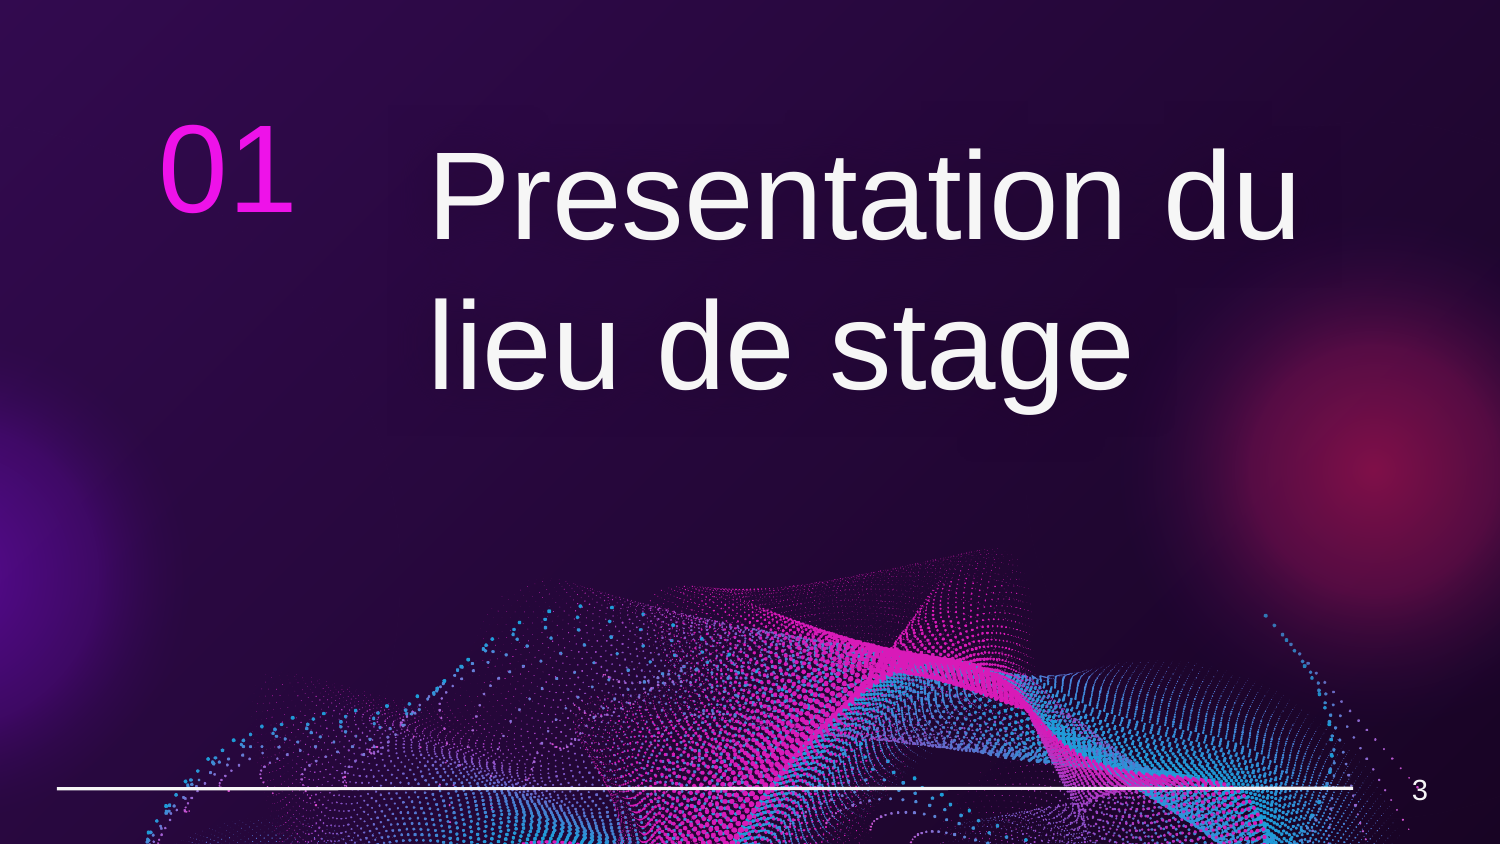

01
# Presentation du lieu de stage
3